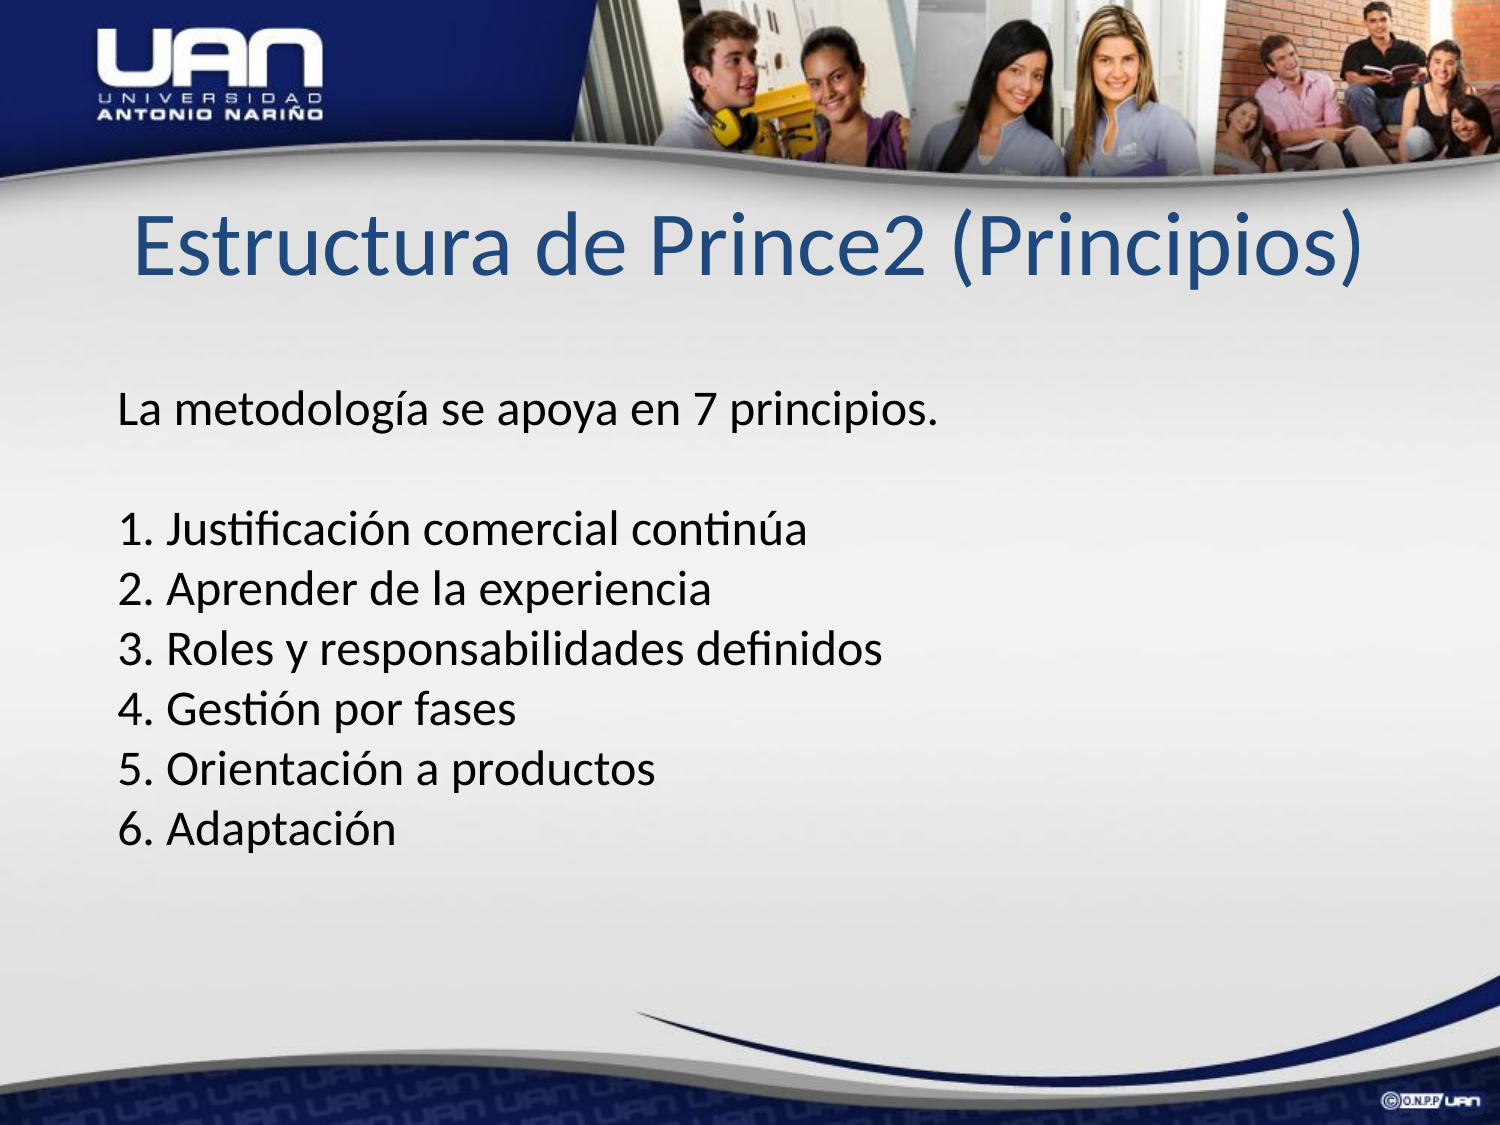

Estructura de Prince2 (Principios)
La metodología se apoya en 7 principios.

 Justificación comercial continúa
 Aprender de la experiencia
 Roles y responsabilidades definidos
 Gestión por fases
 Orientación a productos
 Adaptación